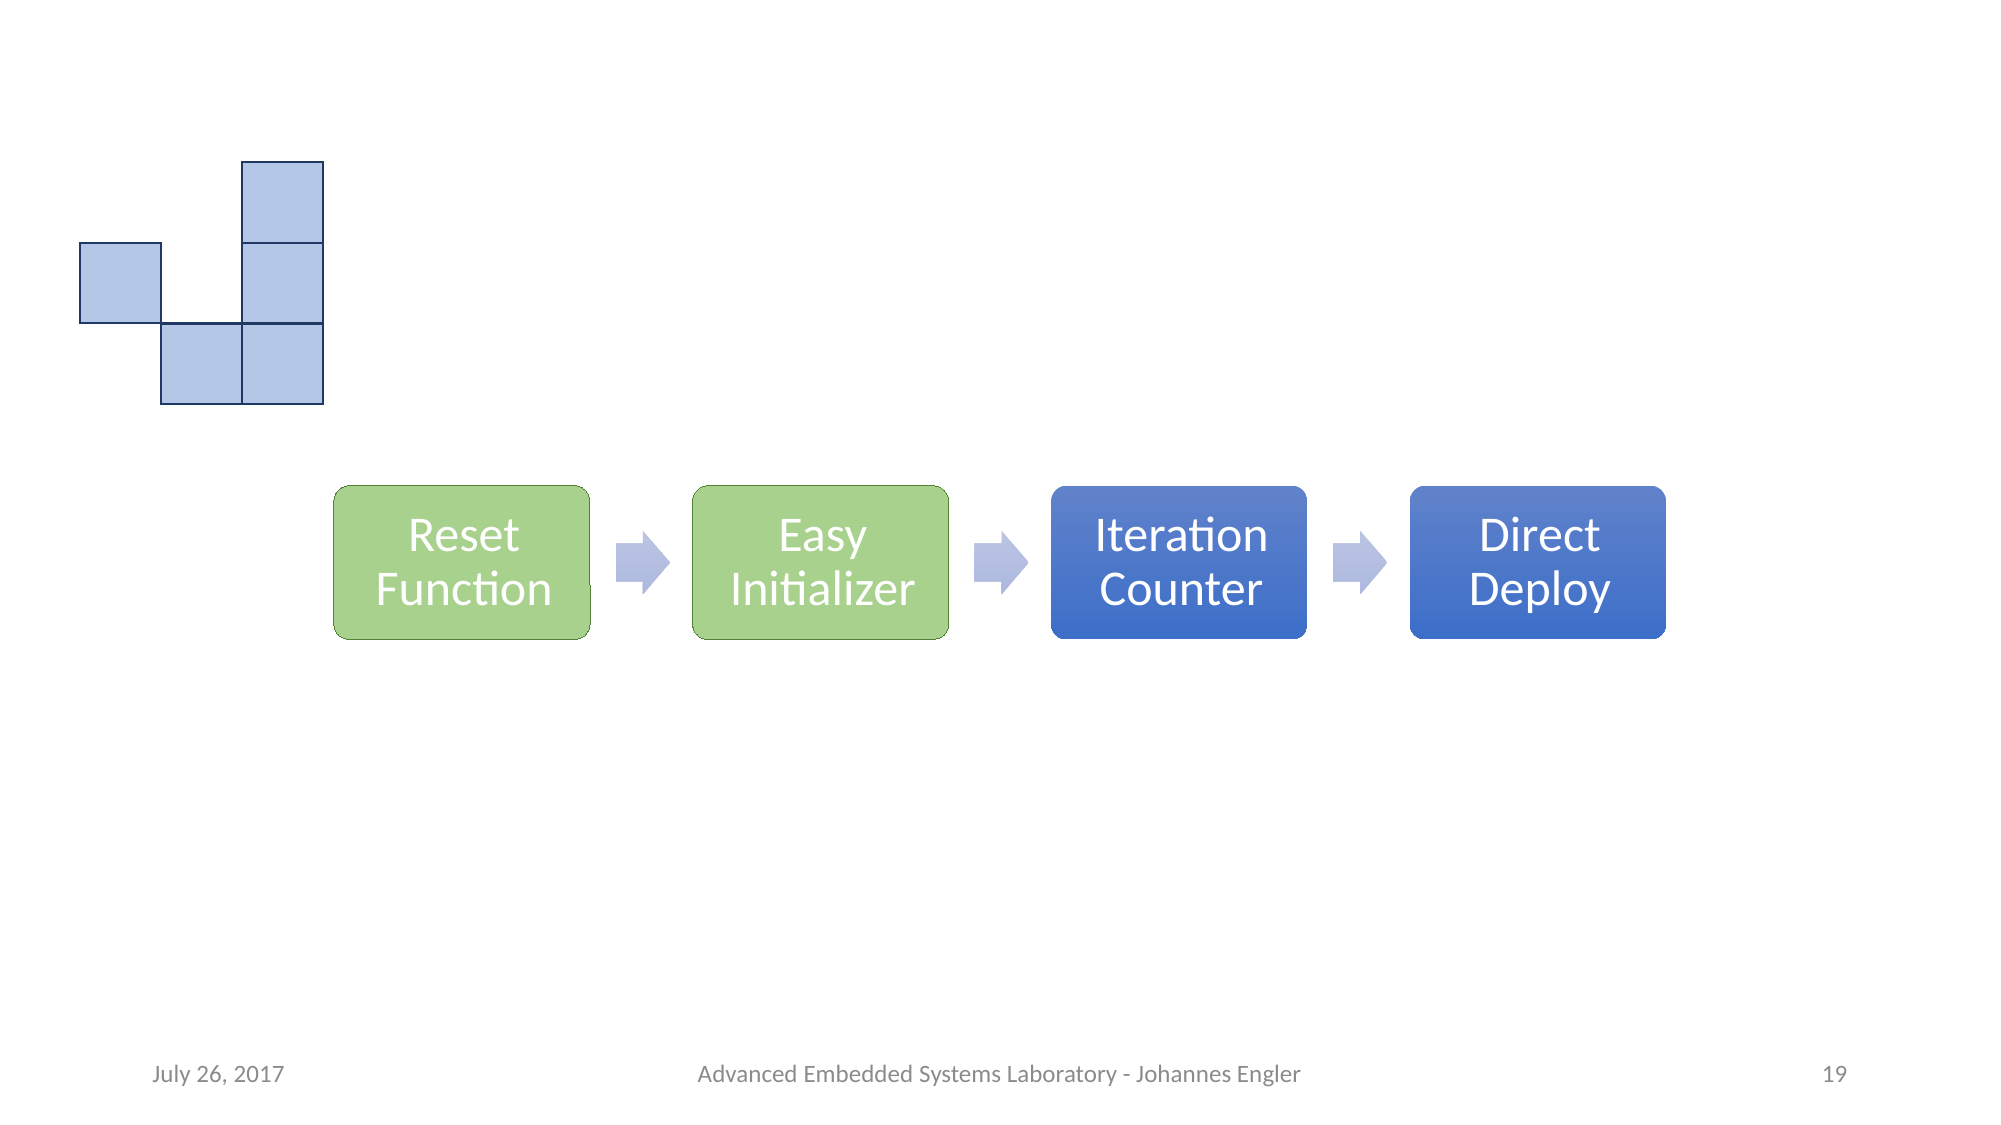

Reset Function

Easy Initializer

Iteration Counter

Direct Deploy

July 26, 2017
Advanced Embedded Systems Laboratory - Johannes Engler
19